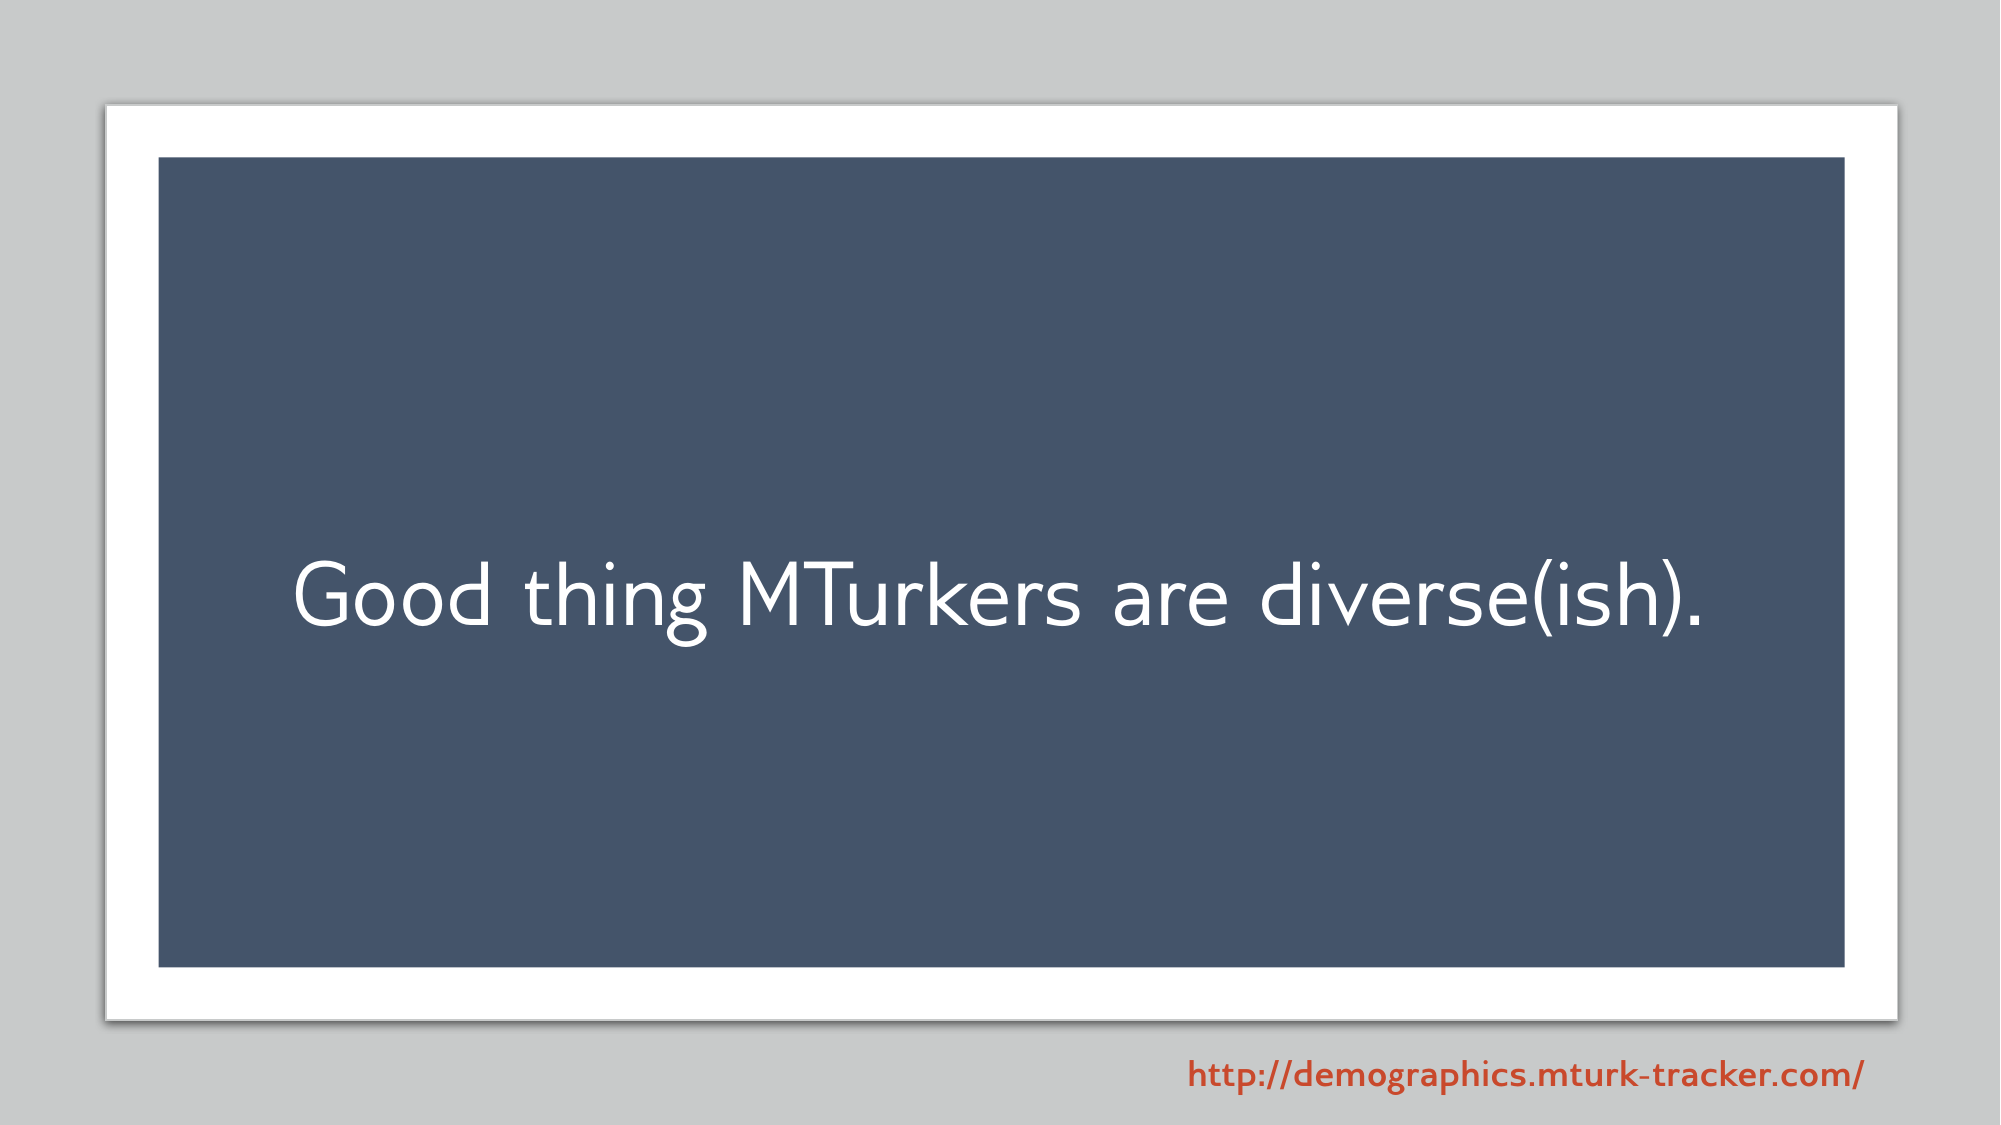

# Good thing MTurkers are diverse(ish).
http://demographics.mturk-tracker.com/